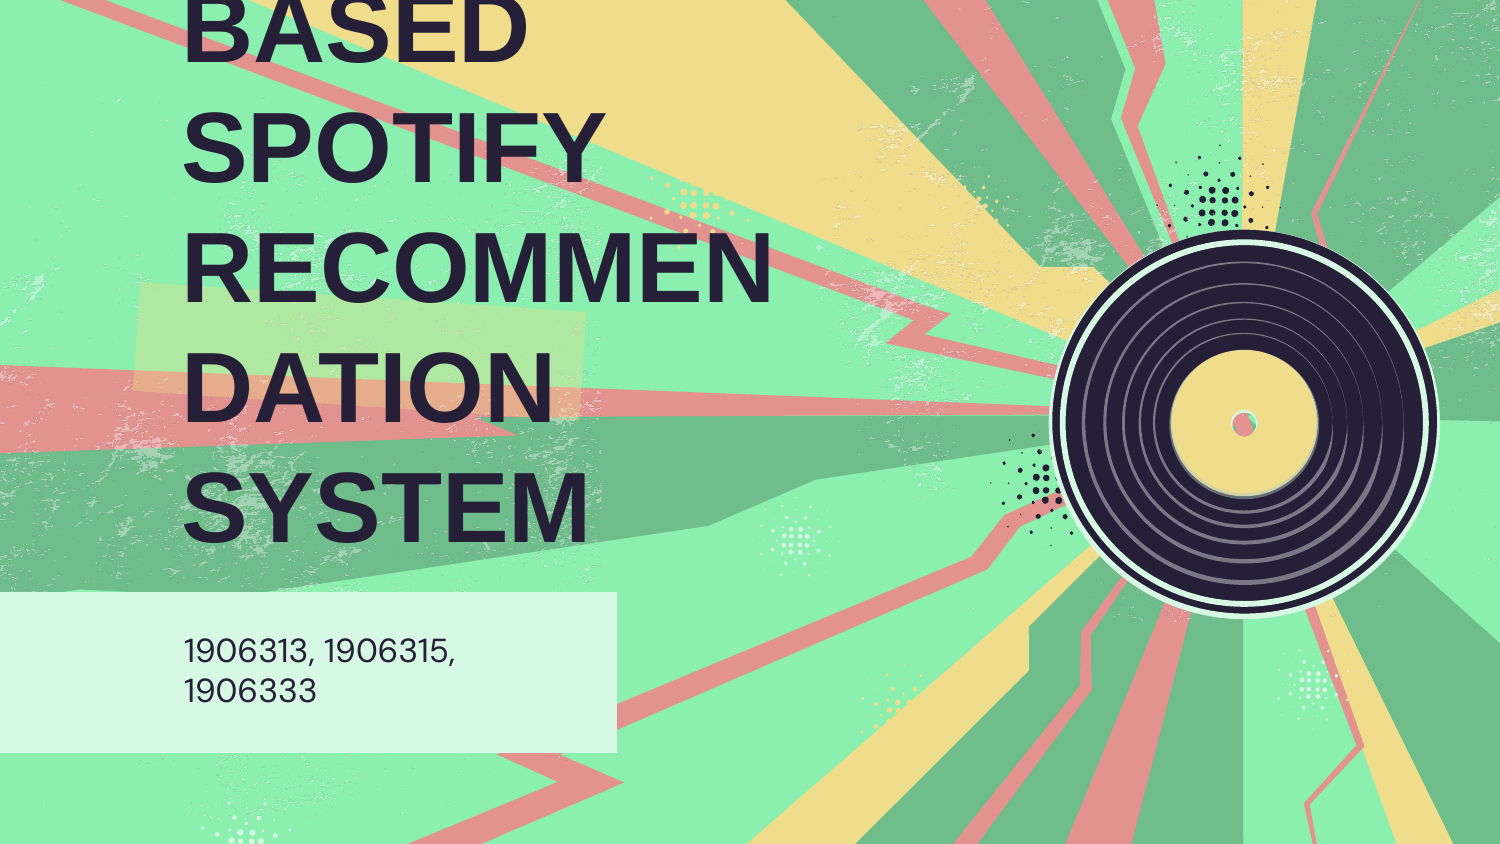

# CONTENT BASED SPOTIFY RECOMMENDATION SYSTEM

1906313, 1906315, 1906333